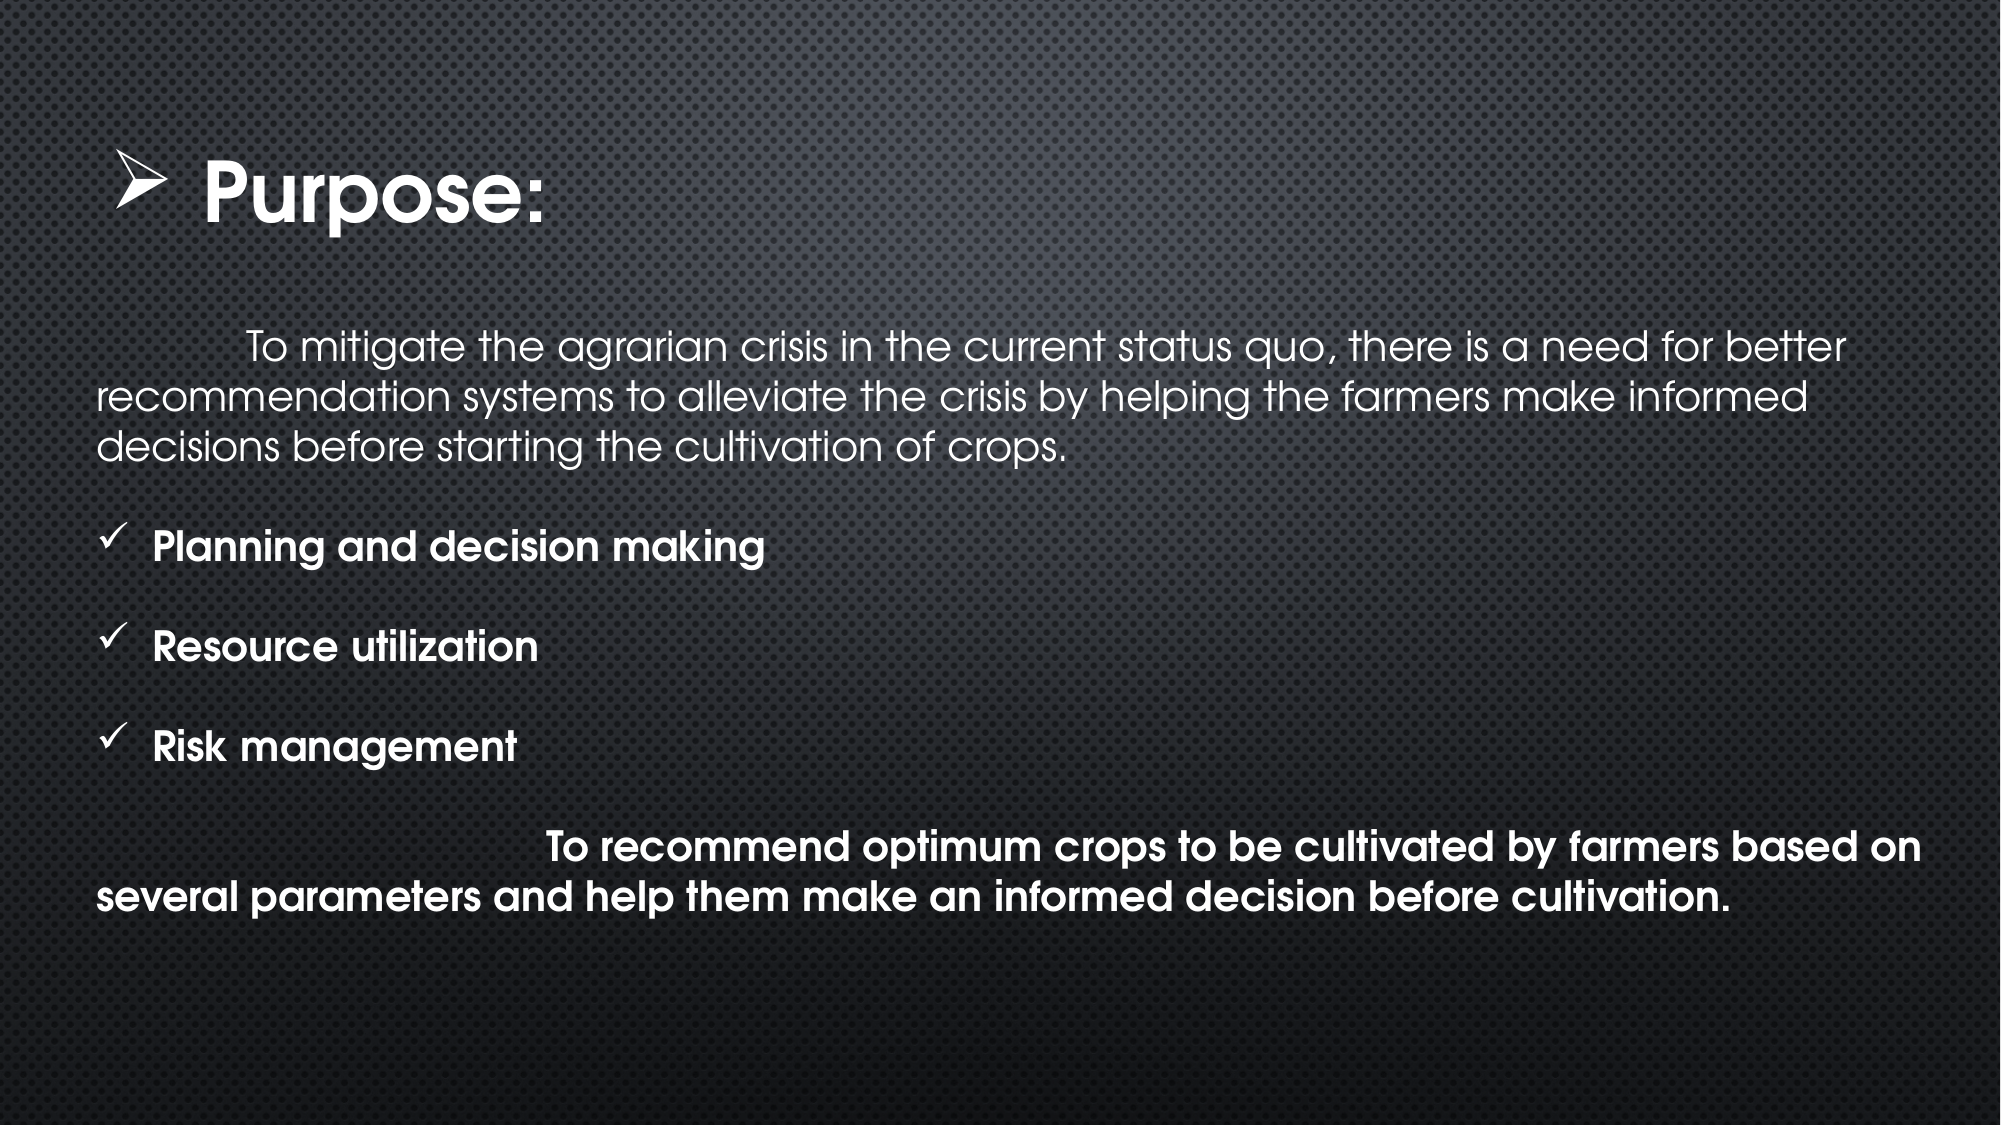

# Purpose:
	To mitigate the agrarian crisis in the current status quo, there is a need for better recommendation systems to alleviate the crisis by helping the farmers make informed decisions before starting the cultivation of crops.

Planning and decision making

Resource utilization

Risk management

			To recommend optimum crops to be cultivated by farmers based on several parameters and help them make an informed decision before cultivation.